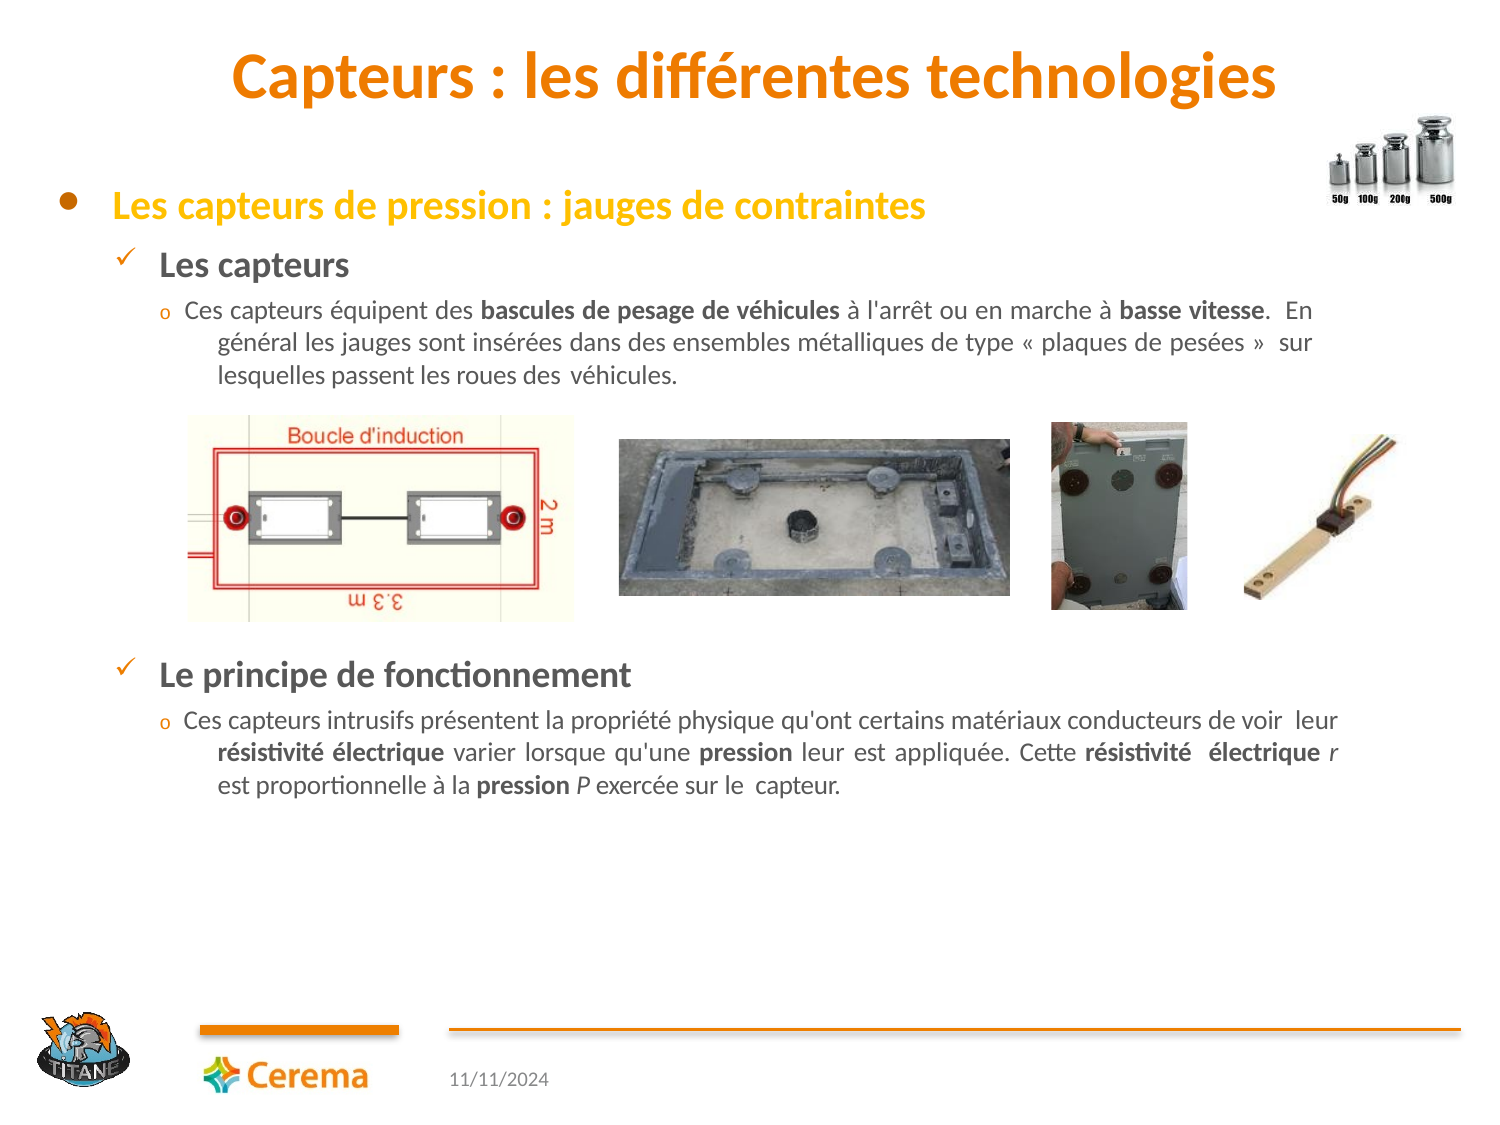

# Capteurs : les différentes technologies

Les capteurs de pression : jauges de contraintes
Les capteurs
o Ces capteurs équipent des bascules de pesage de véhicules à l'arrêt ou en marche à basse vitesse.  En général les jauges sont insérées dans des ensembles métalliques de type « plaques de pesées »  sur lesquelles passent les roues des véhicules.

Le principe de fonctionnement
o Ces capteurs intrusifs présentent la propriété physique qu'ont certains matériaux conducteurs de voir  leur résistivité électrique varier lorsque qu'une pression leur est appliquée. Cette résistivité  électrique r est proportionnelle à la pression P exercée sur le capteur.